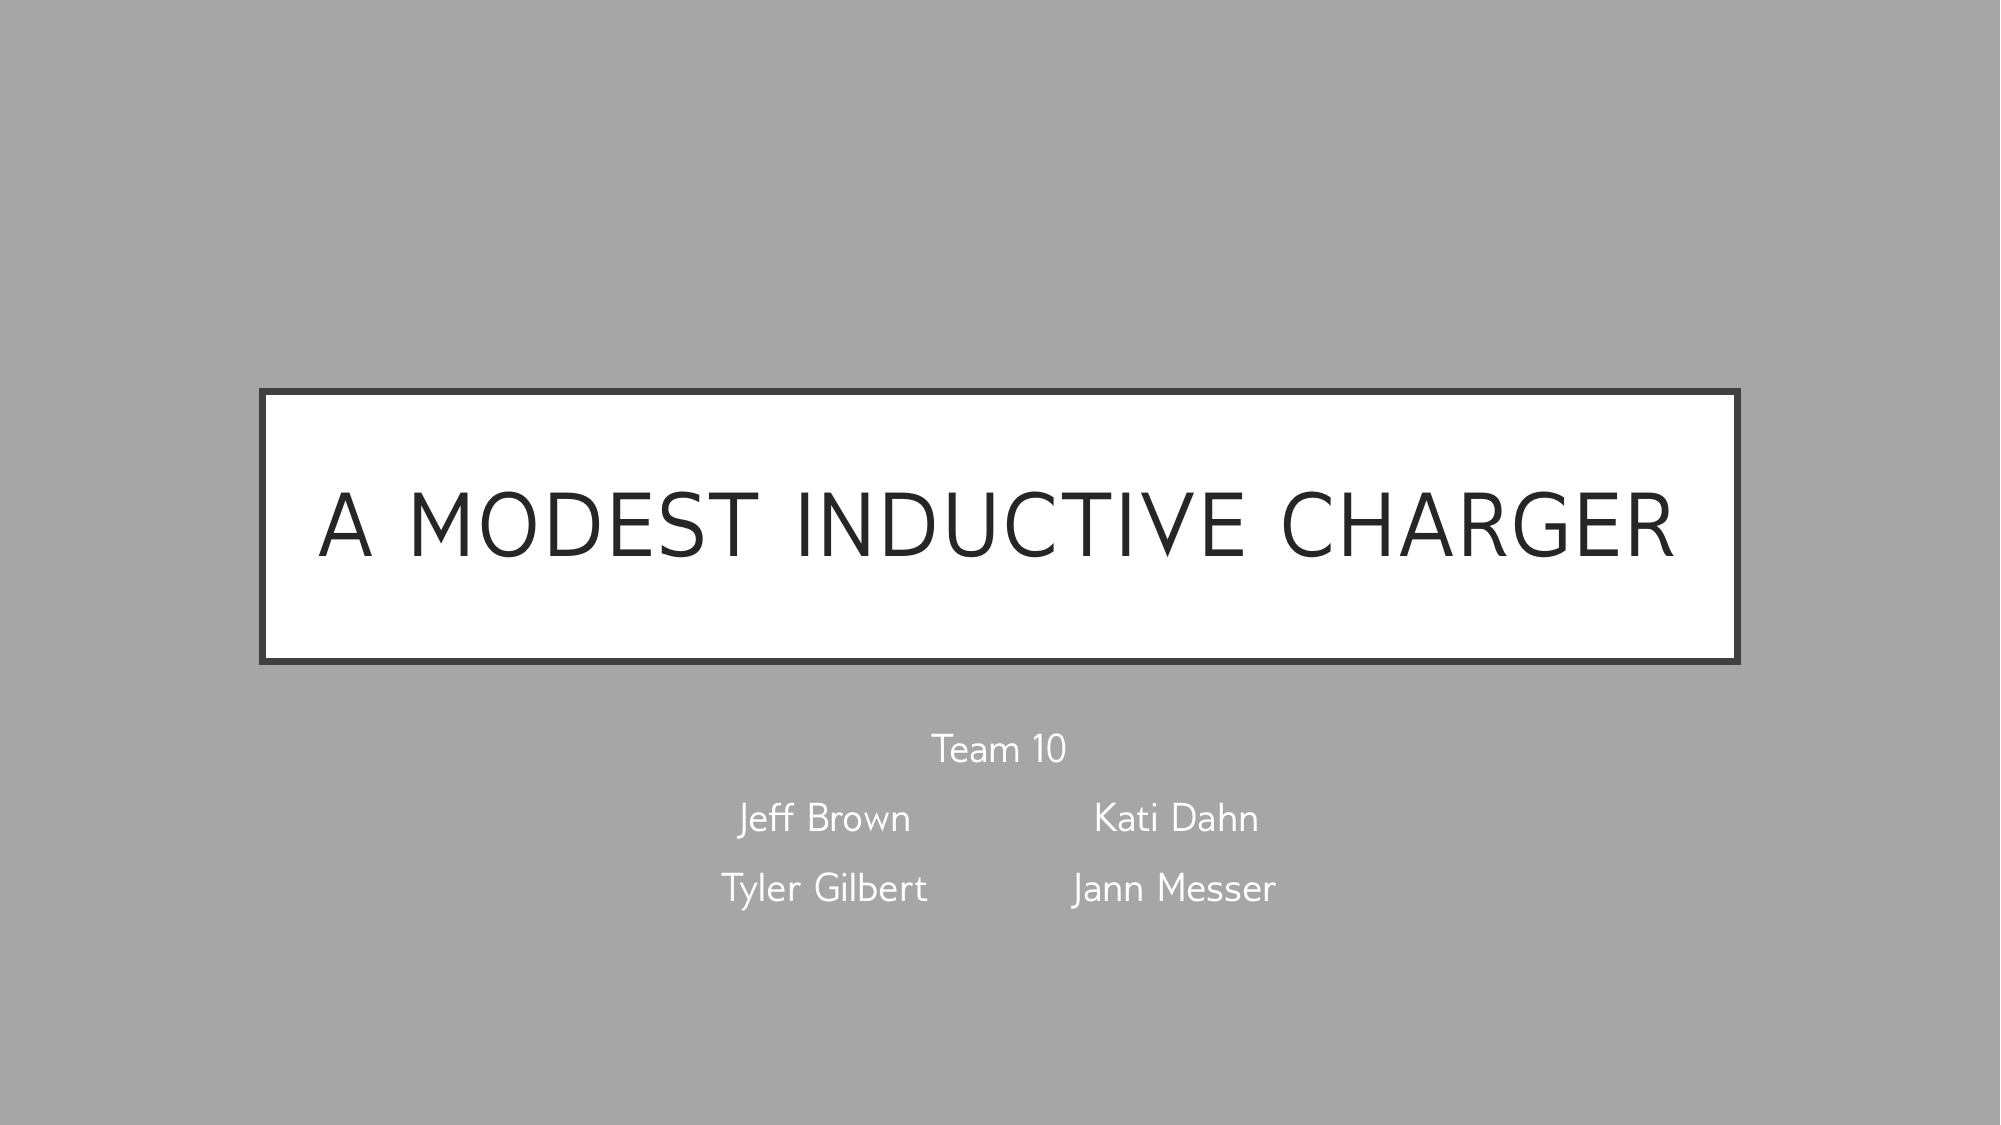

# A Modest Inductive Charger
Team 10
Jeff Brown 	     Kati Dahn
Tyler Gilbert            Jann Messer